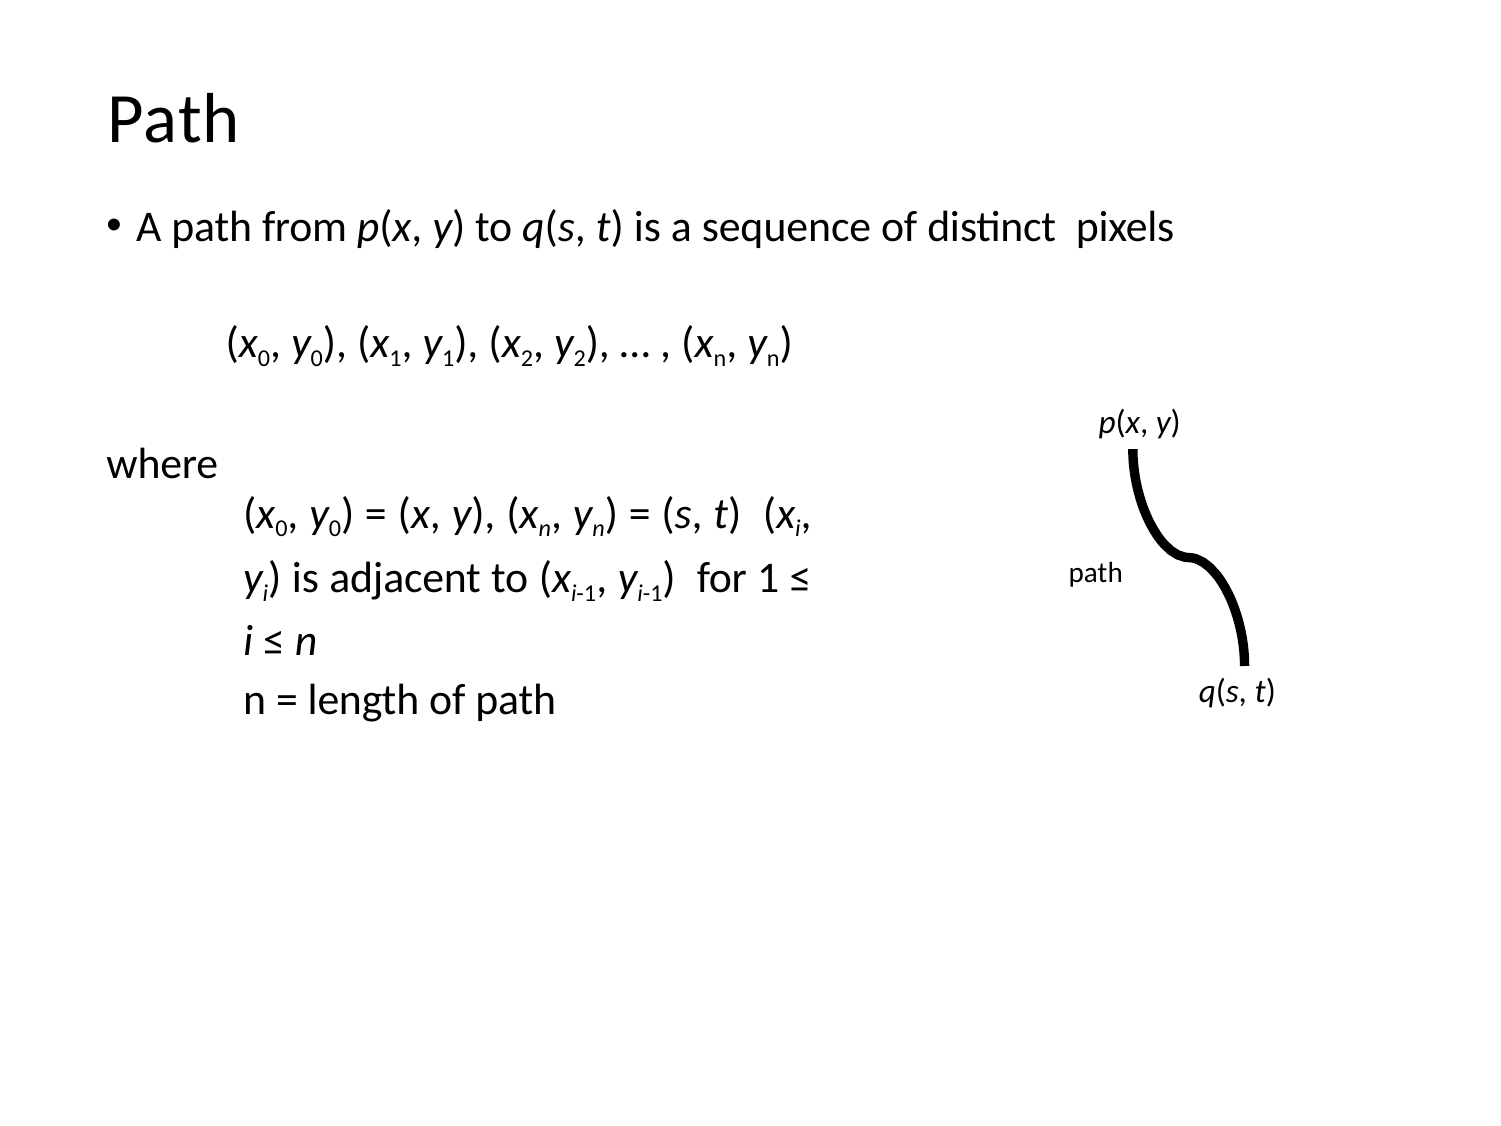

# Path
A path from p(x, y) to q(s, t) is a sequence of distinct  pixels

(x0, y0), (x1, y1), (x2, y2), … , (xn, yn)
p(x, y)
where

(x0, y0) = (x, y), (xn, yn) = (s, t)  (xi, yi) is adjacent to (xi-1, yi-1)  for 1 ≤ i ≤ n
n = length of path
path
q(s, t)